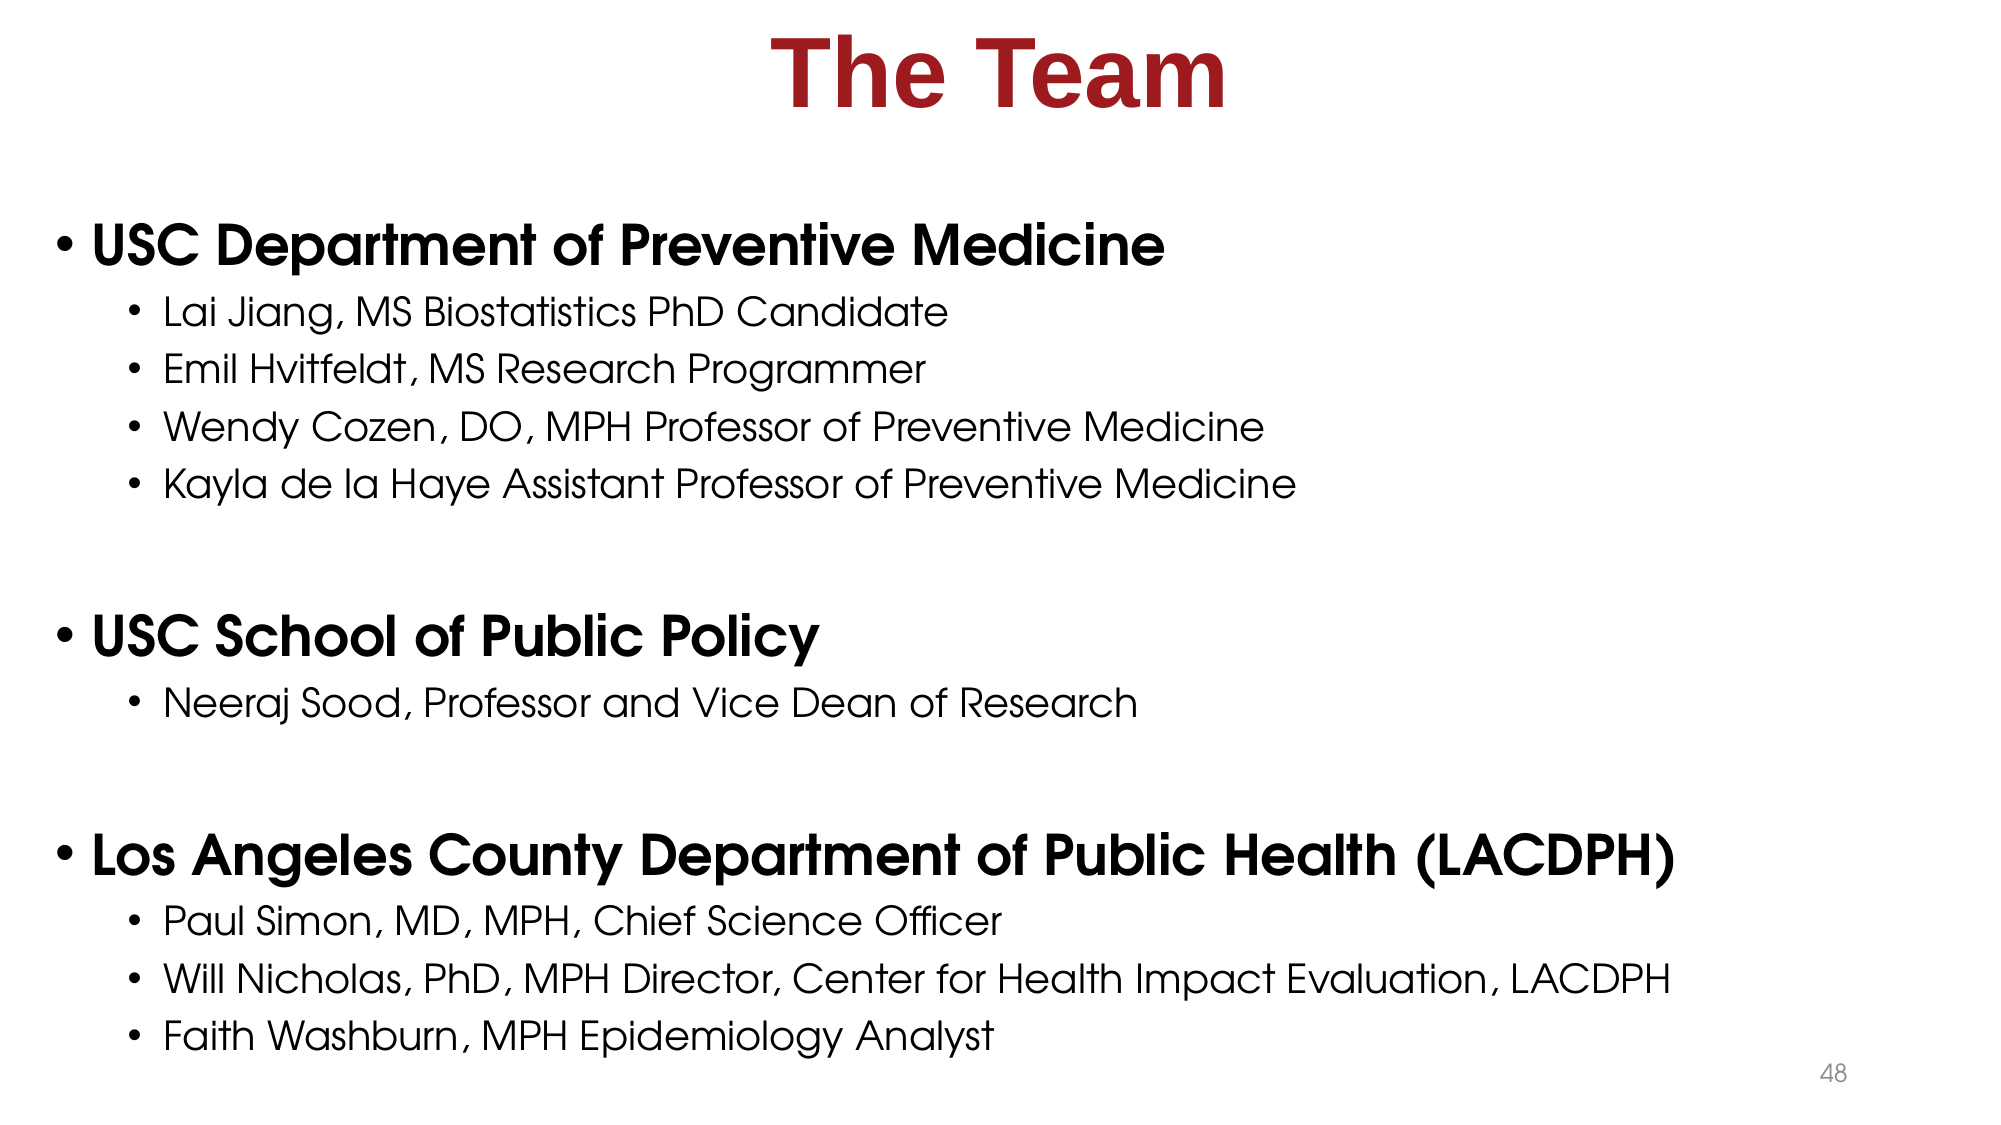

The Team

USC Department of Preventive Medicine
Lai Jiang, MS Biostatistics PhD Candidate
Emil Hvitfeldt, MS Research Programmer
Wendy Cozen, DO, MPH Professor of Preventive Medicine
Kayla de la Haye Assistant Professor of Preventive Medicine

USC School of Public Policy
Neeraj Sood, Professor and Vice Dean of Research

Los Angeles County Department of Public Health (LACDPH)
Paul Simon, MD, MPH, Chief Science Officer
Will Nicholas, PhD, MPH Director, Center for Health Impact Evaluation, LACDPH
Faith Washburn, MPH Epidemiology Analyst
48